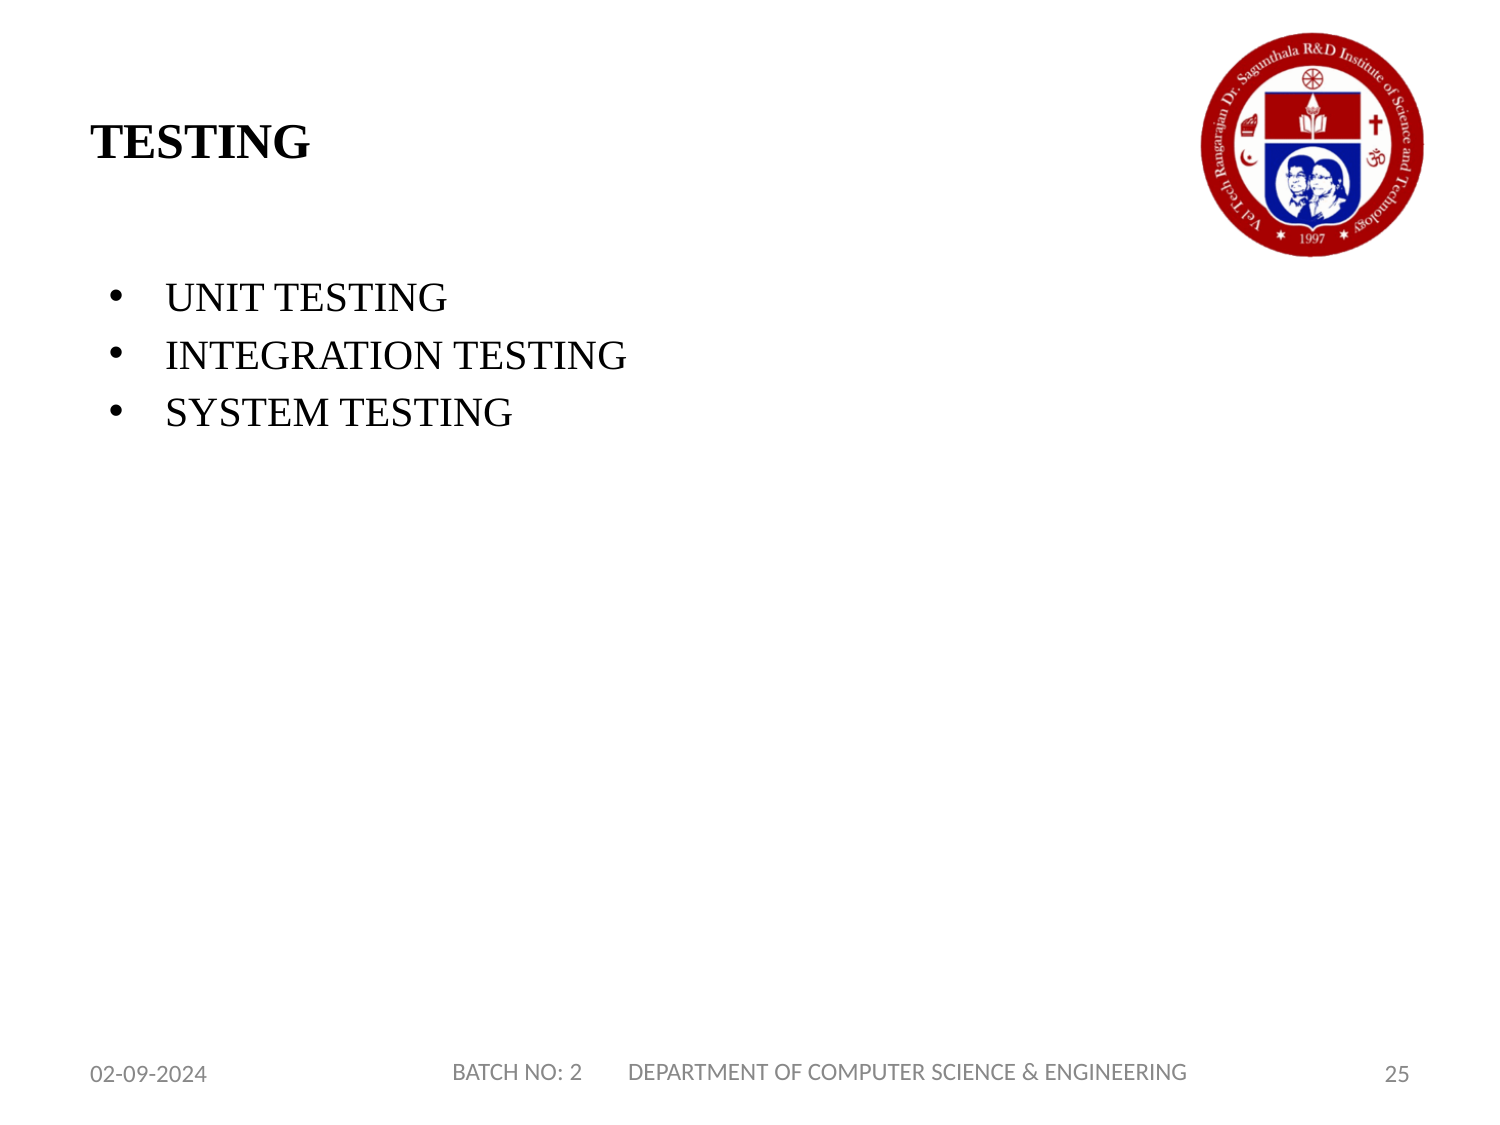

# TESTING
UNIT TESTING
INTEGRATION TESTING
SYSTEM TESTING

BATCH NO: 2        DEPARTMENT OF COMPUTER SCIENCE & ENGINEERING
02-09-2024
25